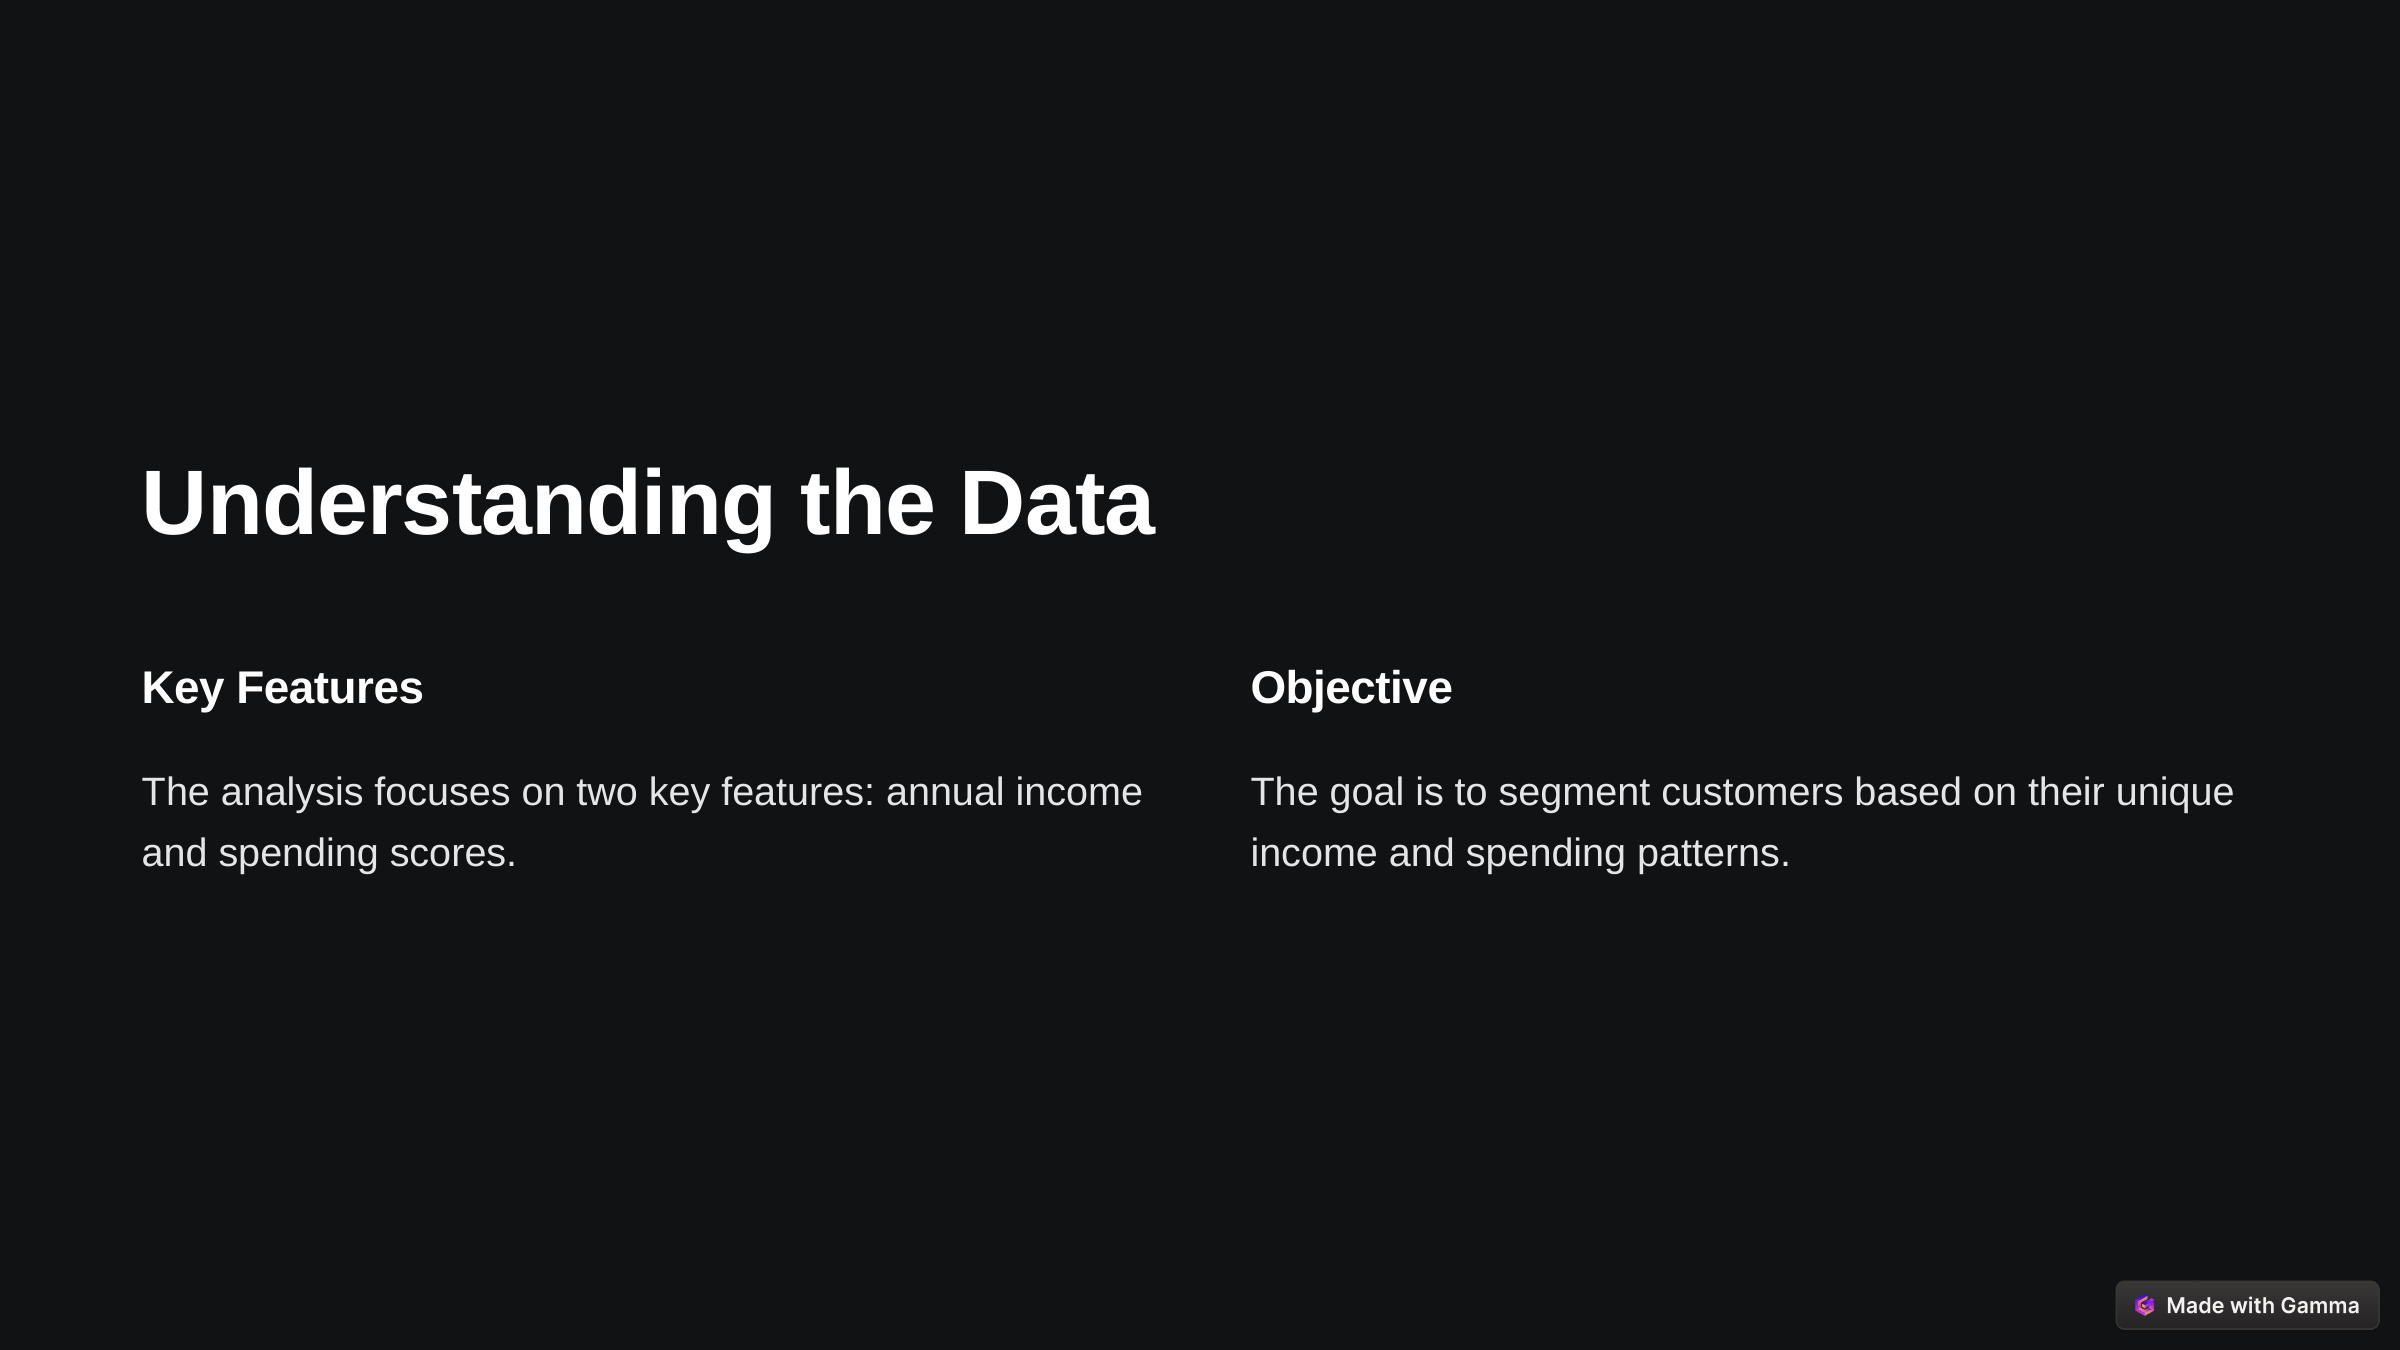

Understanding the Data
Key Features
Objective
The analysis focuses on two key features: annual income and spending scores.
The goal is to segment customers based on their unique income and spending patterns.